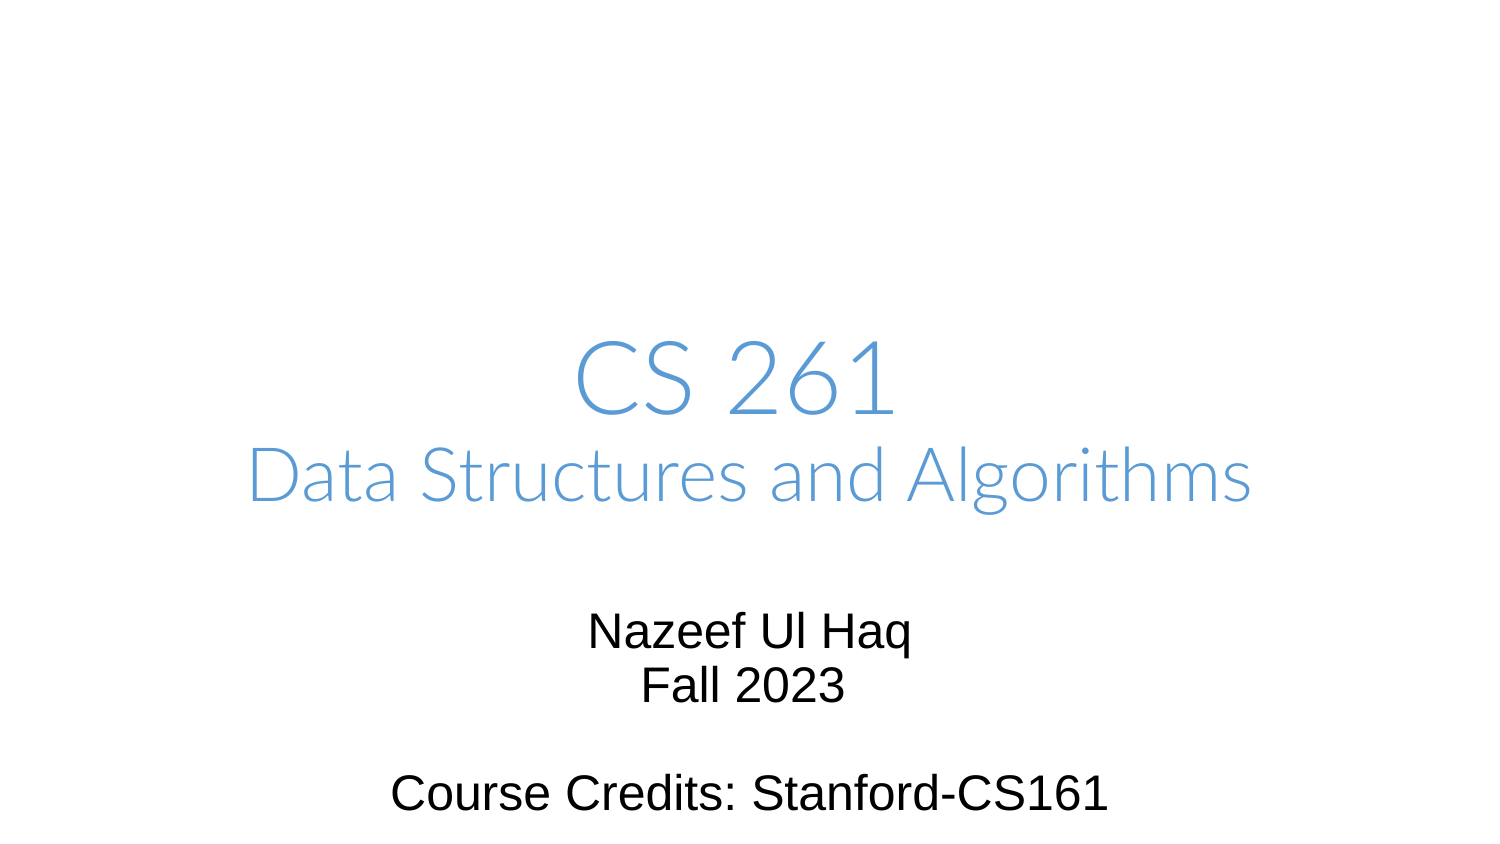

# CS 261 Data Structures and Algorithms
Nazeef Ul Haq
Fall 2023

Course Credits: Stanford-CS161